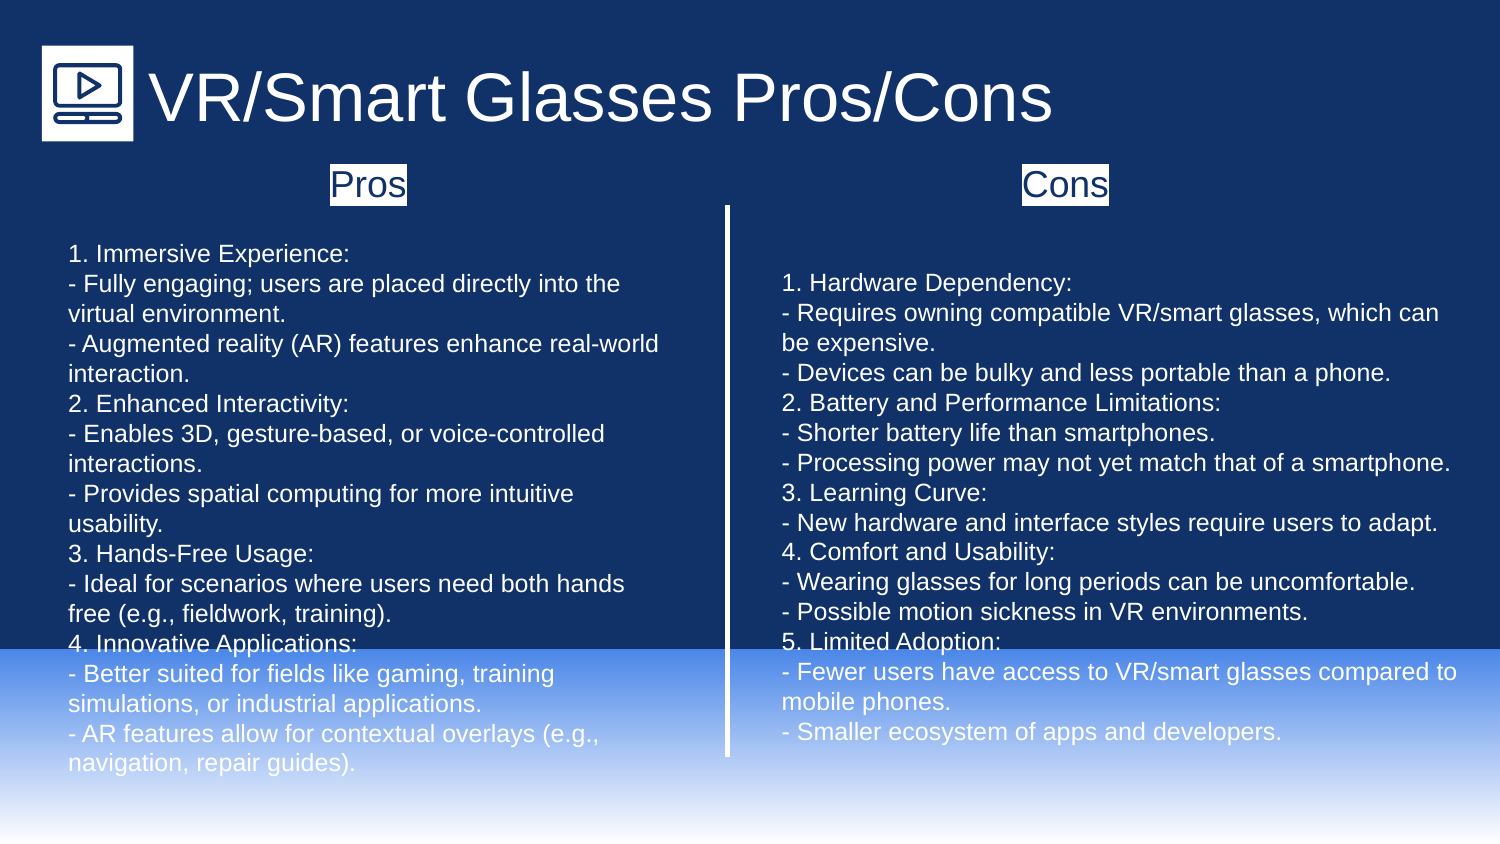

# VR/Smart Glasses Pros/Cons

Pros
Cons
1. Immersive Experience:
- Fully engaging; users are placed directly into the virtual environment.
- Augmented reality (AR) features enhance real-world interaction.
2. Enhanced Interactivity:
- Enables 3D, gesture-based, or voice-controlled interactions.
- Provides spatial computing for more intuitive usability.
3. Hands-Free Usage:
- Ideal for scenarios where users need both hands free (e.g., fieldwork, training).
4. Innovative Applications:
- Better suited for fields like gaming, training simulations, or industrial applications.
- AR features allow for contextual overlays (e.g., navigation, repair guides).
1. Hardware Dependency:
- Requires owning compatible VR/smart glasses, which can be expensive.
- Devices can be bulky and less portable than a phone.
2. Battery and Performance Limitations:
- Shorter battery life than smartphones.
- Processing power may not yet match that of a smartphone.
3. Learning Curve:
- New hardware and interface styles require users to adapt.
4. Comfort and Usability:
- Wearing glasses for long periods can be uncomfortable.
- Possible motion sickness in VR environments.
5. Limited Adoption:
- Fewer users have access to VR/smart glasses compared to mobile phones.
- Smaller ecosystem of apps and developers.